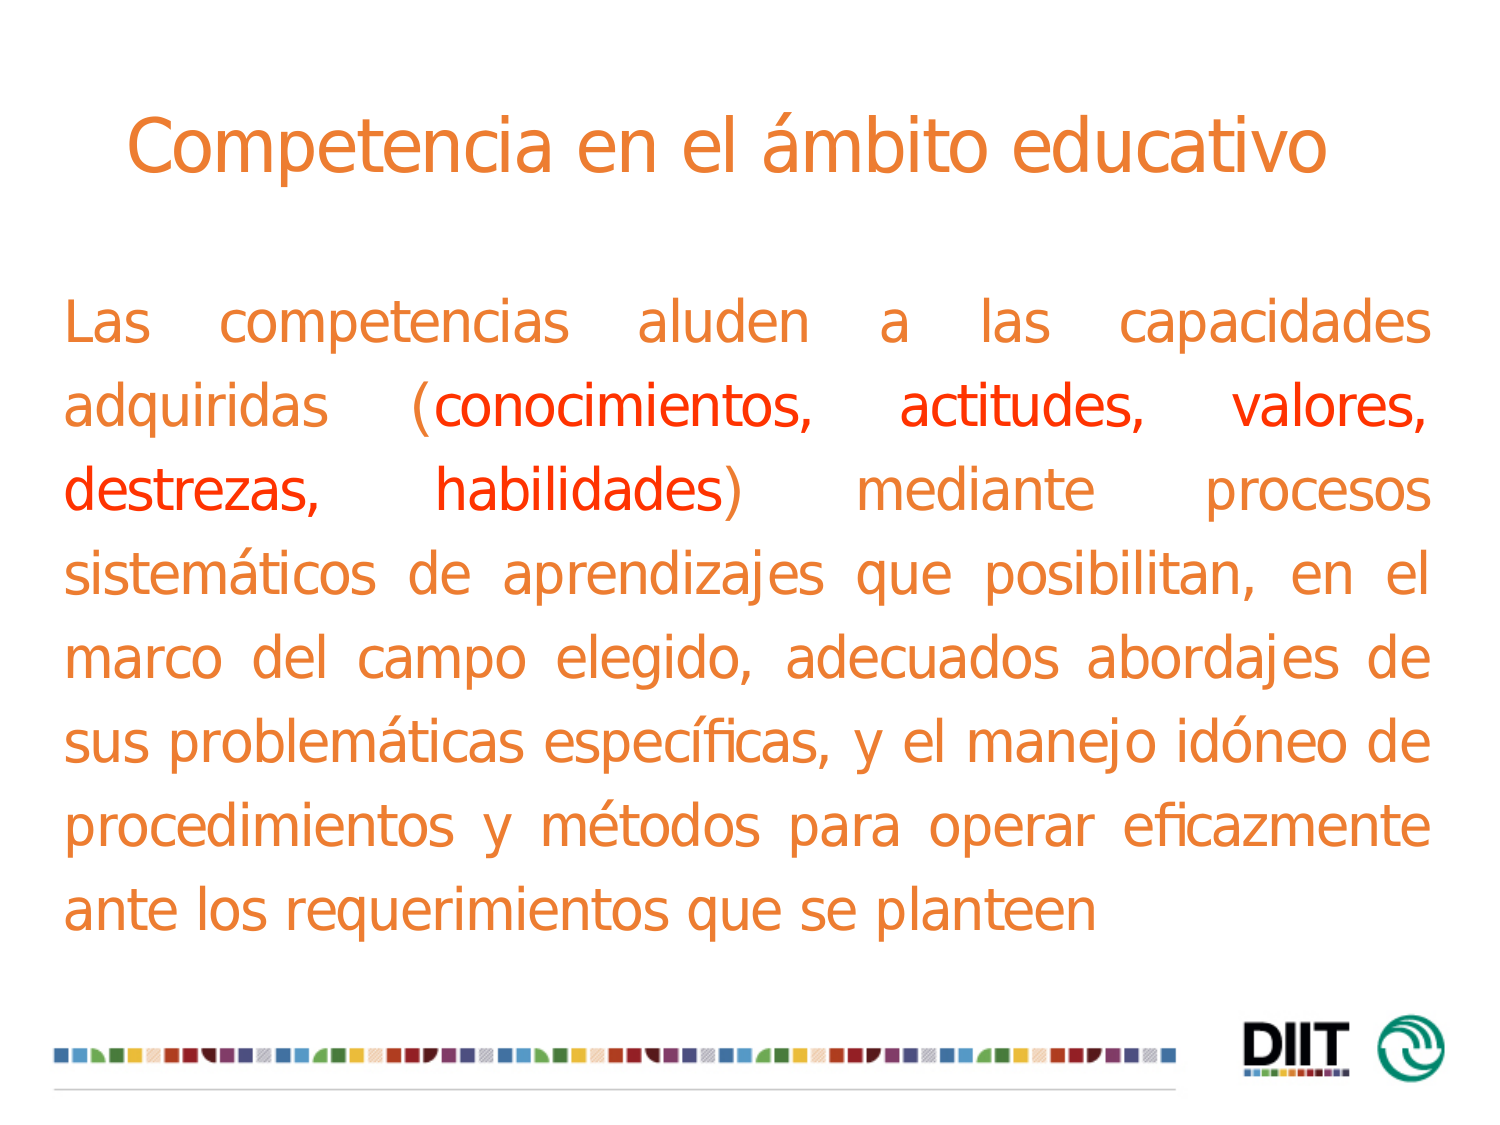

# Competencia en el ámbito educativo
Las competencias aluden a las capacidades adquiridas (conocimientos, actitudes, valores, destrezas, habilidades) mediante procesos sistemáticos de aprendizajes que posibilitan, en el marco del campo elegido, adecuados abordajes de sus problemáticas específicas, y el manejo idóneo de procedimientos y métodos para operar eficazmente ante los requerimientos que se planteen